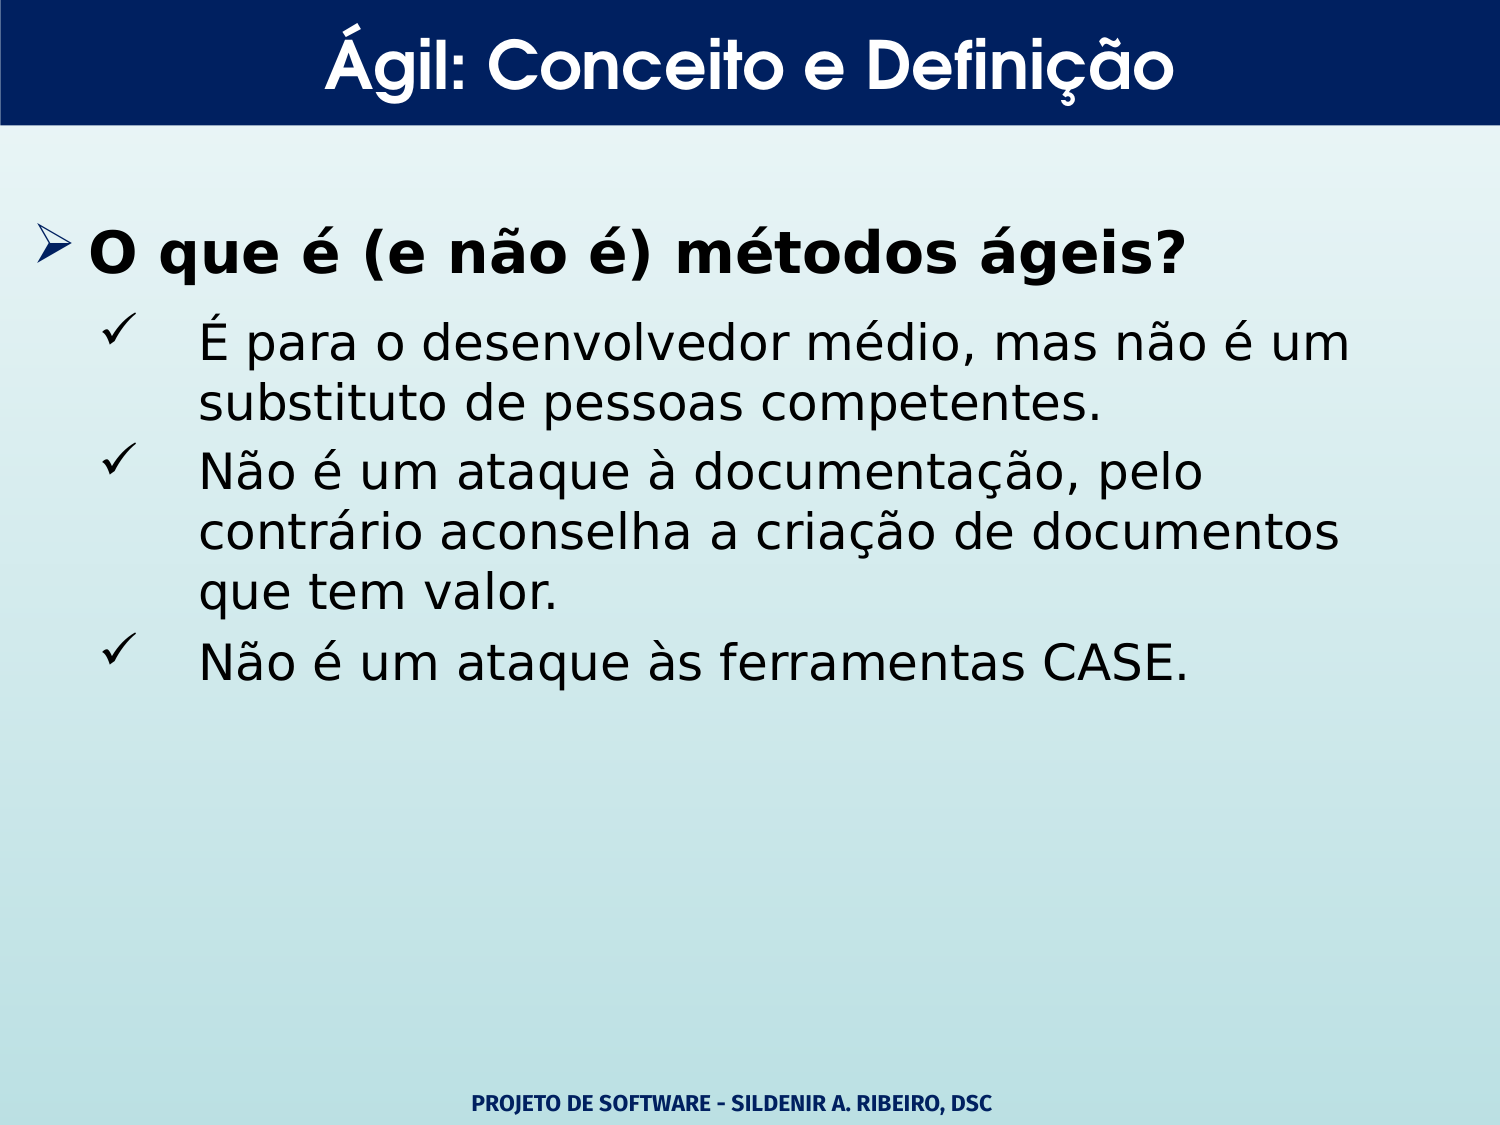

Ágil: Conceito e Definição
O que é (e não é) métodos ágeis?
É para o desenvolvedor médio, mas não é um substituto de pessoas competentes.
Não é um ataque à documentação, pelo contrário aconselha a criação de documentos que tem valor.
Não é um ataque às ferramentas CASE.

Projeto de Software - Sildenir A. Ribeiro, DSc